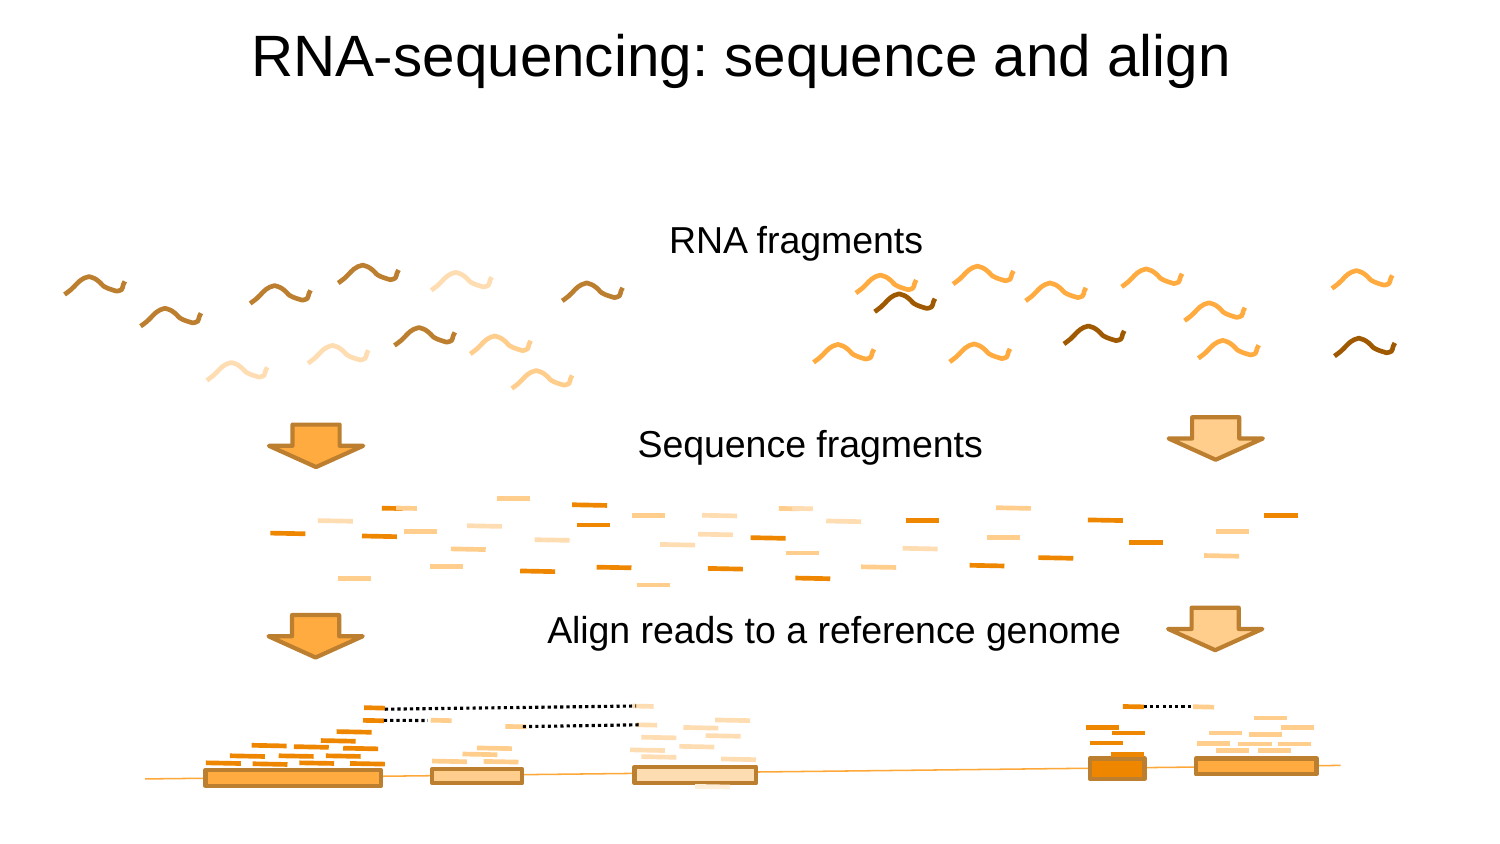

# RNA-sequencing: sequence and align
RNA fragments

Sequence fragments

Align reads to a reference genome